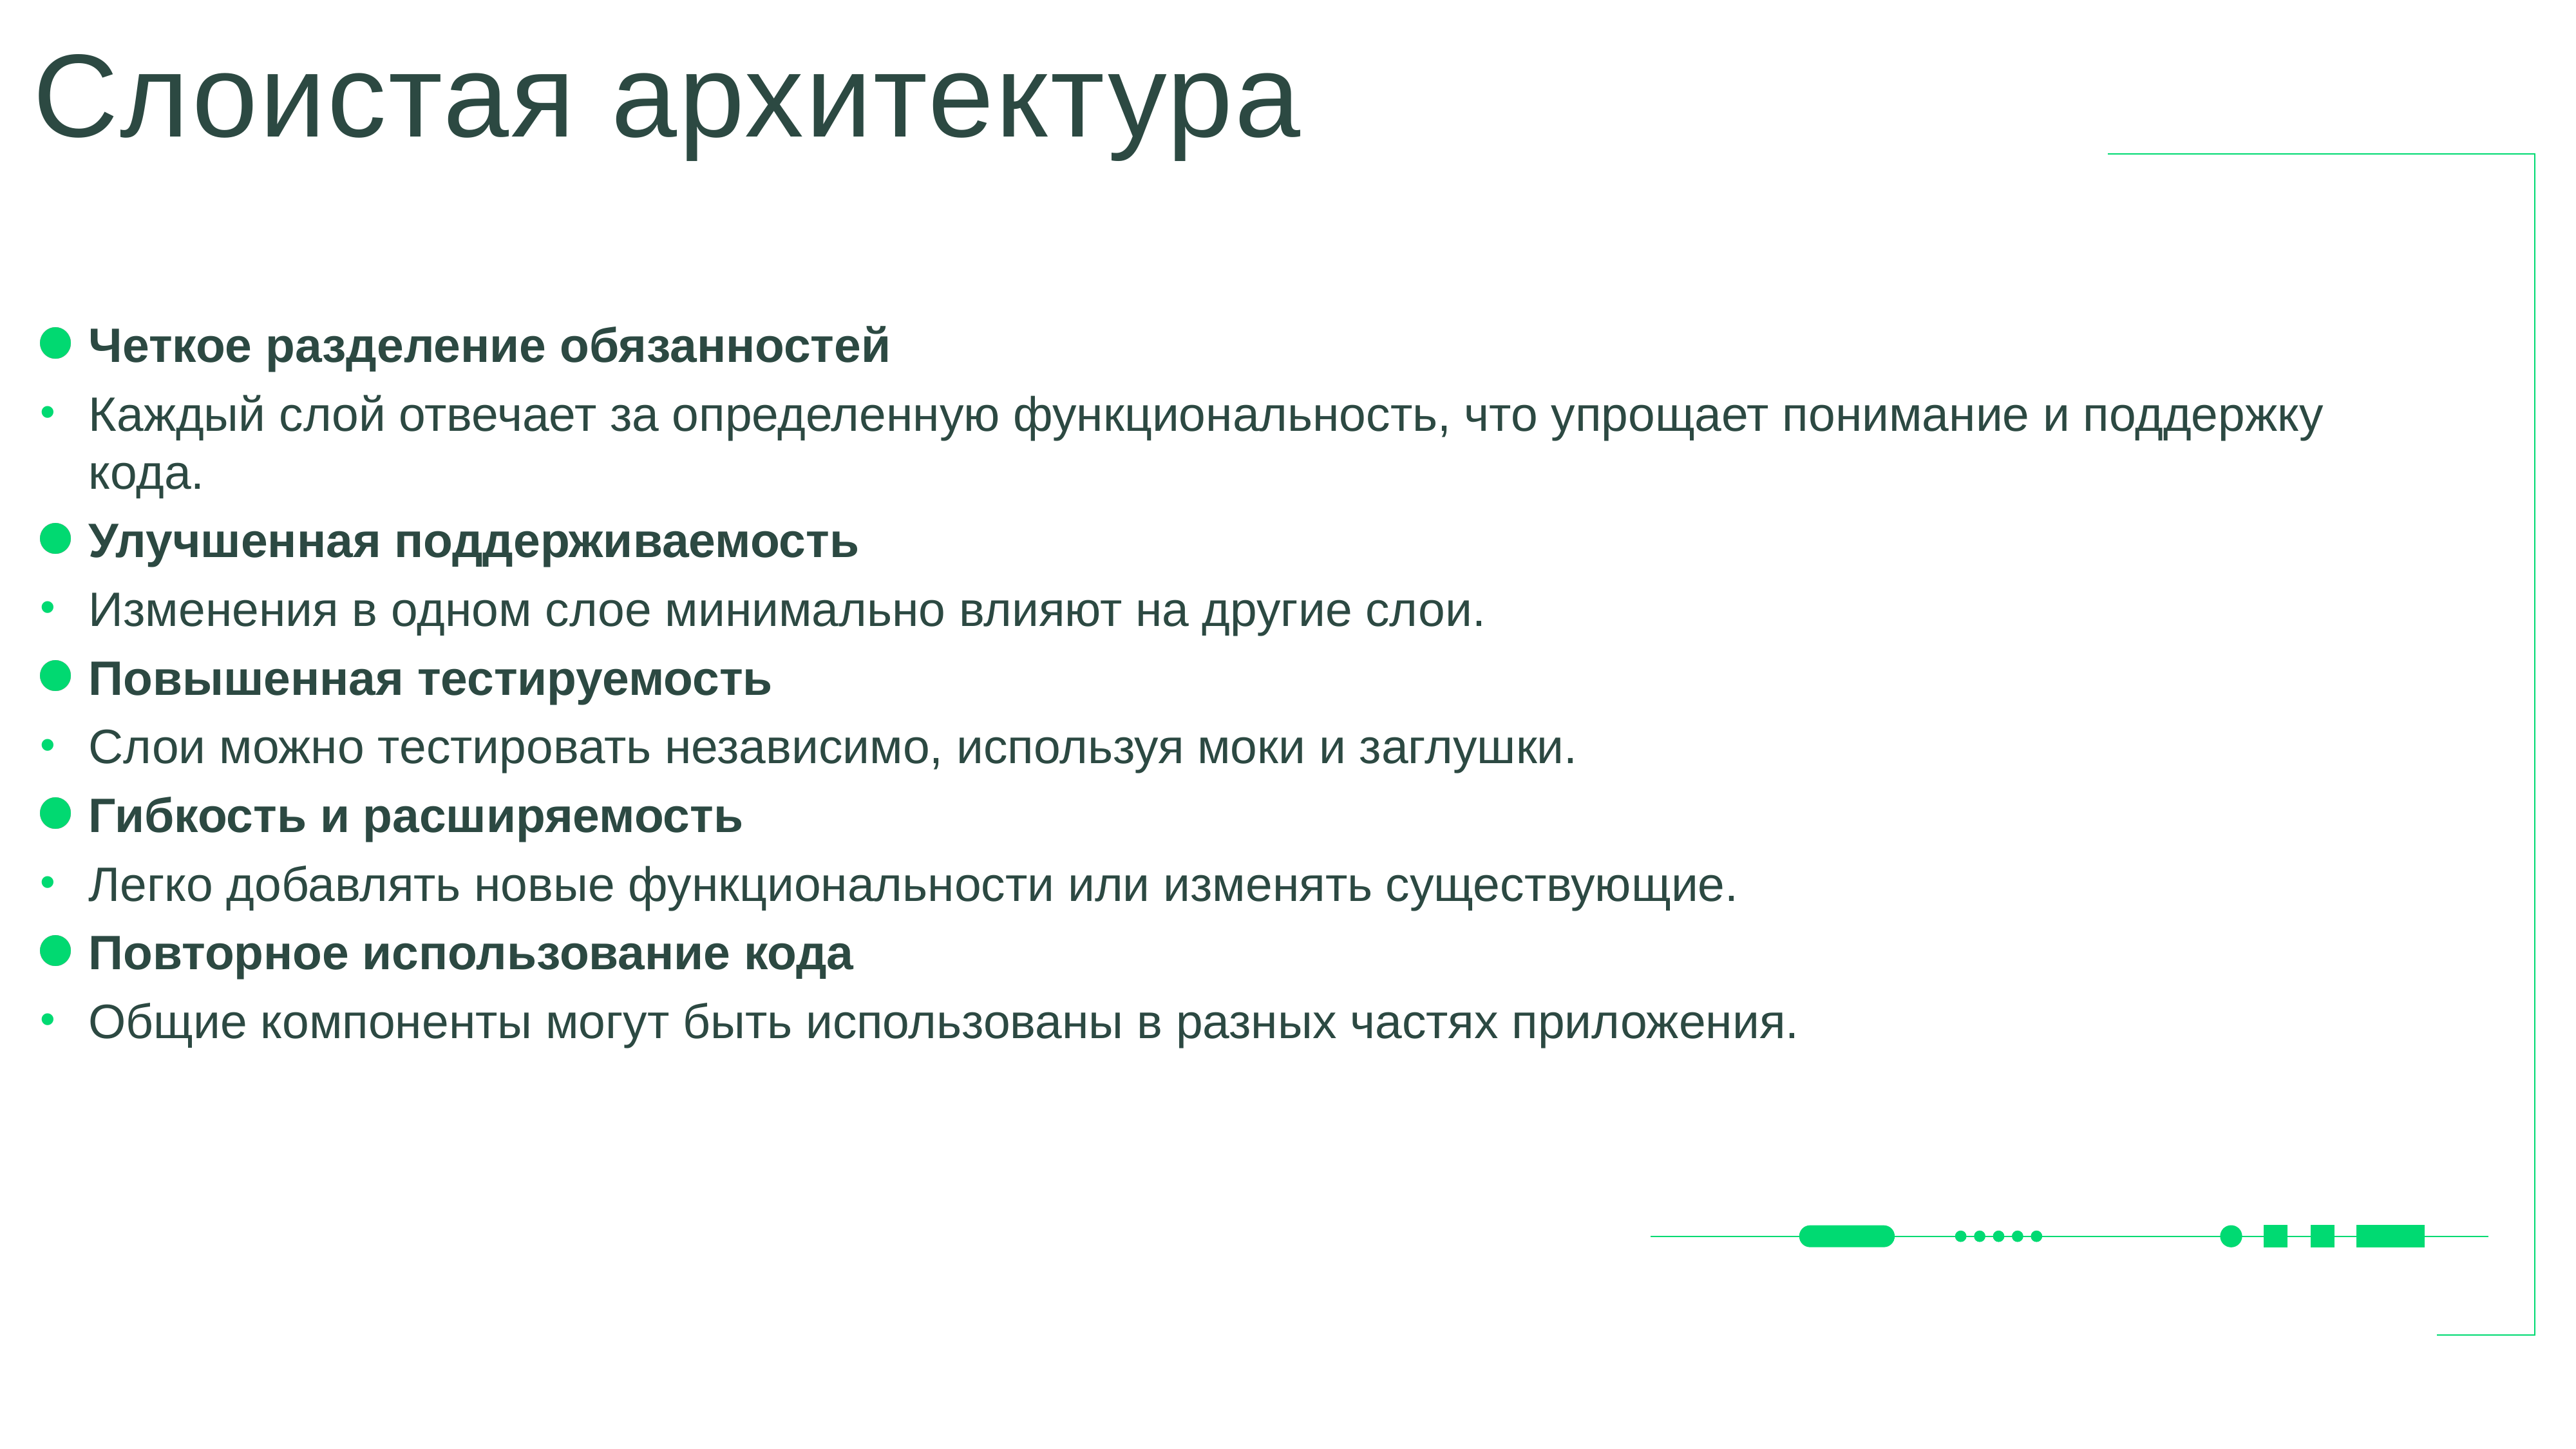

# Слоистая архитектура

Четкое разделение обязанностей
Каждый слой отвечает за определенную функциональность, что упрощает понимание и поддержку кода.
Улучшенная поддерживаемость
Изменения в одном слое минимально влияют на другие слои.
Повышенная тестируемость
Слои можно тестировать независимо, используя моки и заглушки.
Гибкость и расширяемость
Легко добавлять новые функциональности или изменять существующие.
Повторное использование кода
Общие компоненты могут быть использованы в разных частях приложения.